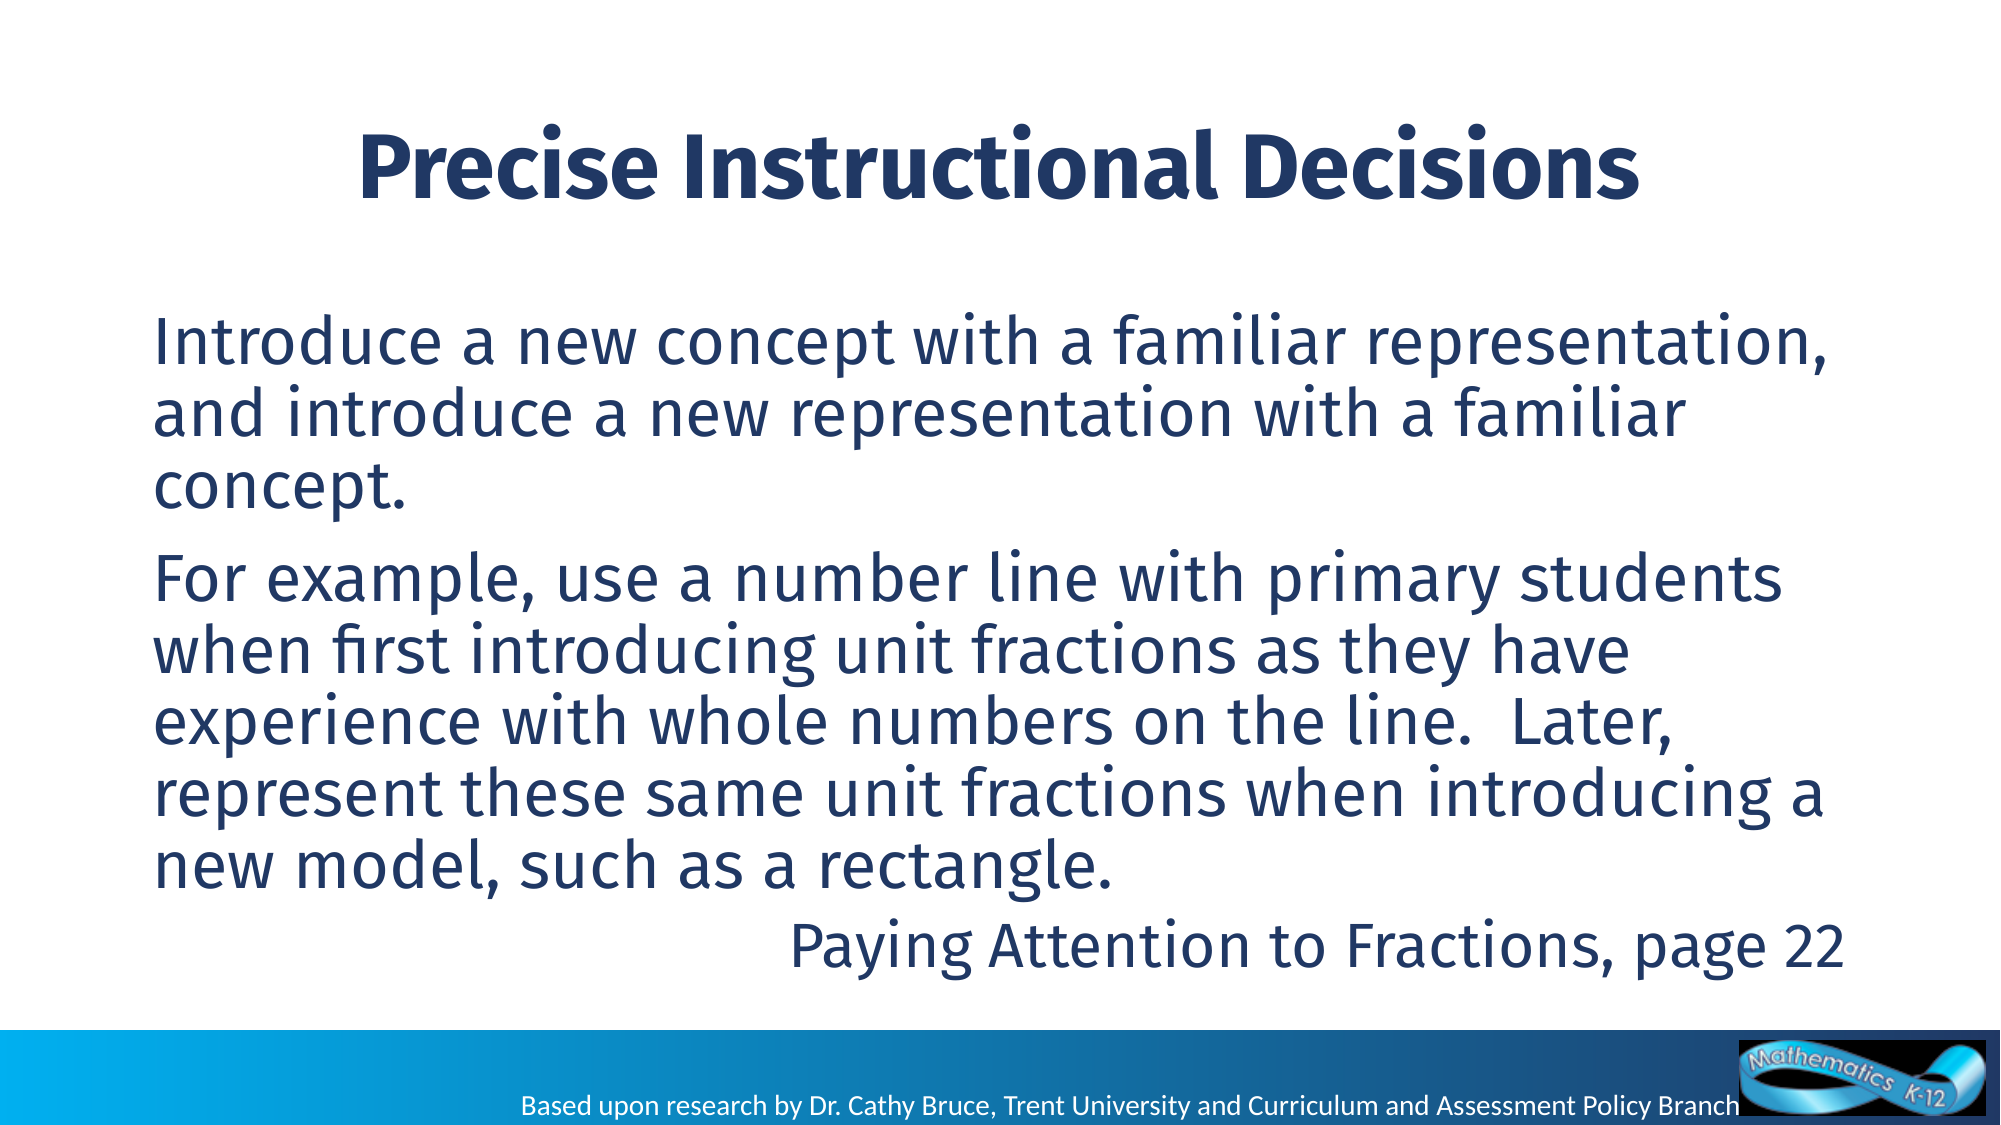

# Precise Instructional Decisions
Introduce a new concept with a familiar representation, and introduce a new representation with a familiar concept.
For example, use a number line with primary students when first introducing unit fractions as they have experience with whole numbers on the line.  Later, represent these same unit fractions when introducing a new model, such as a rectangle.
Paying Attention to Fractions, page 22